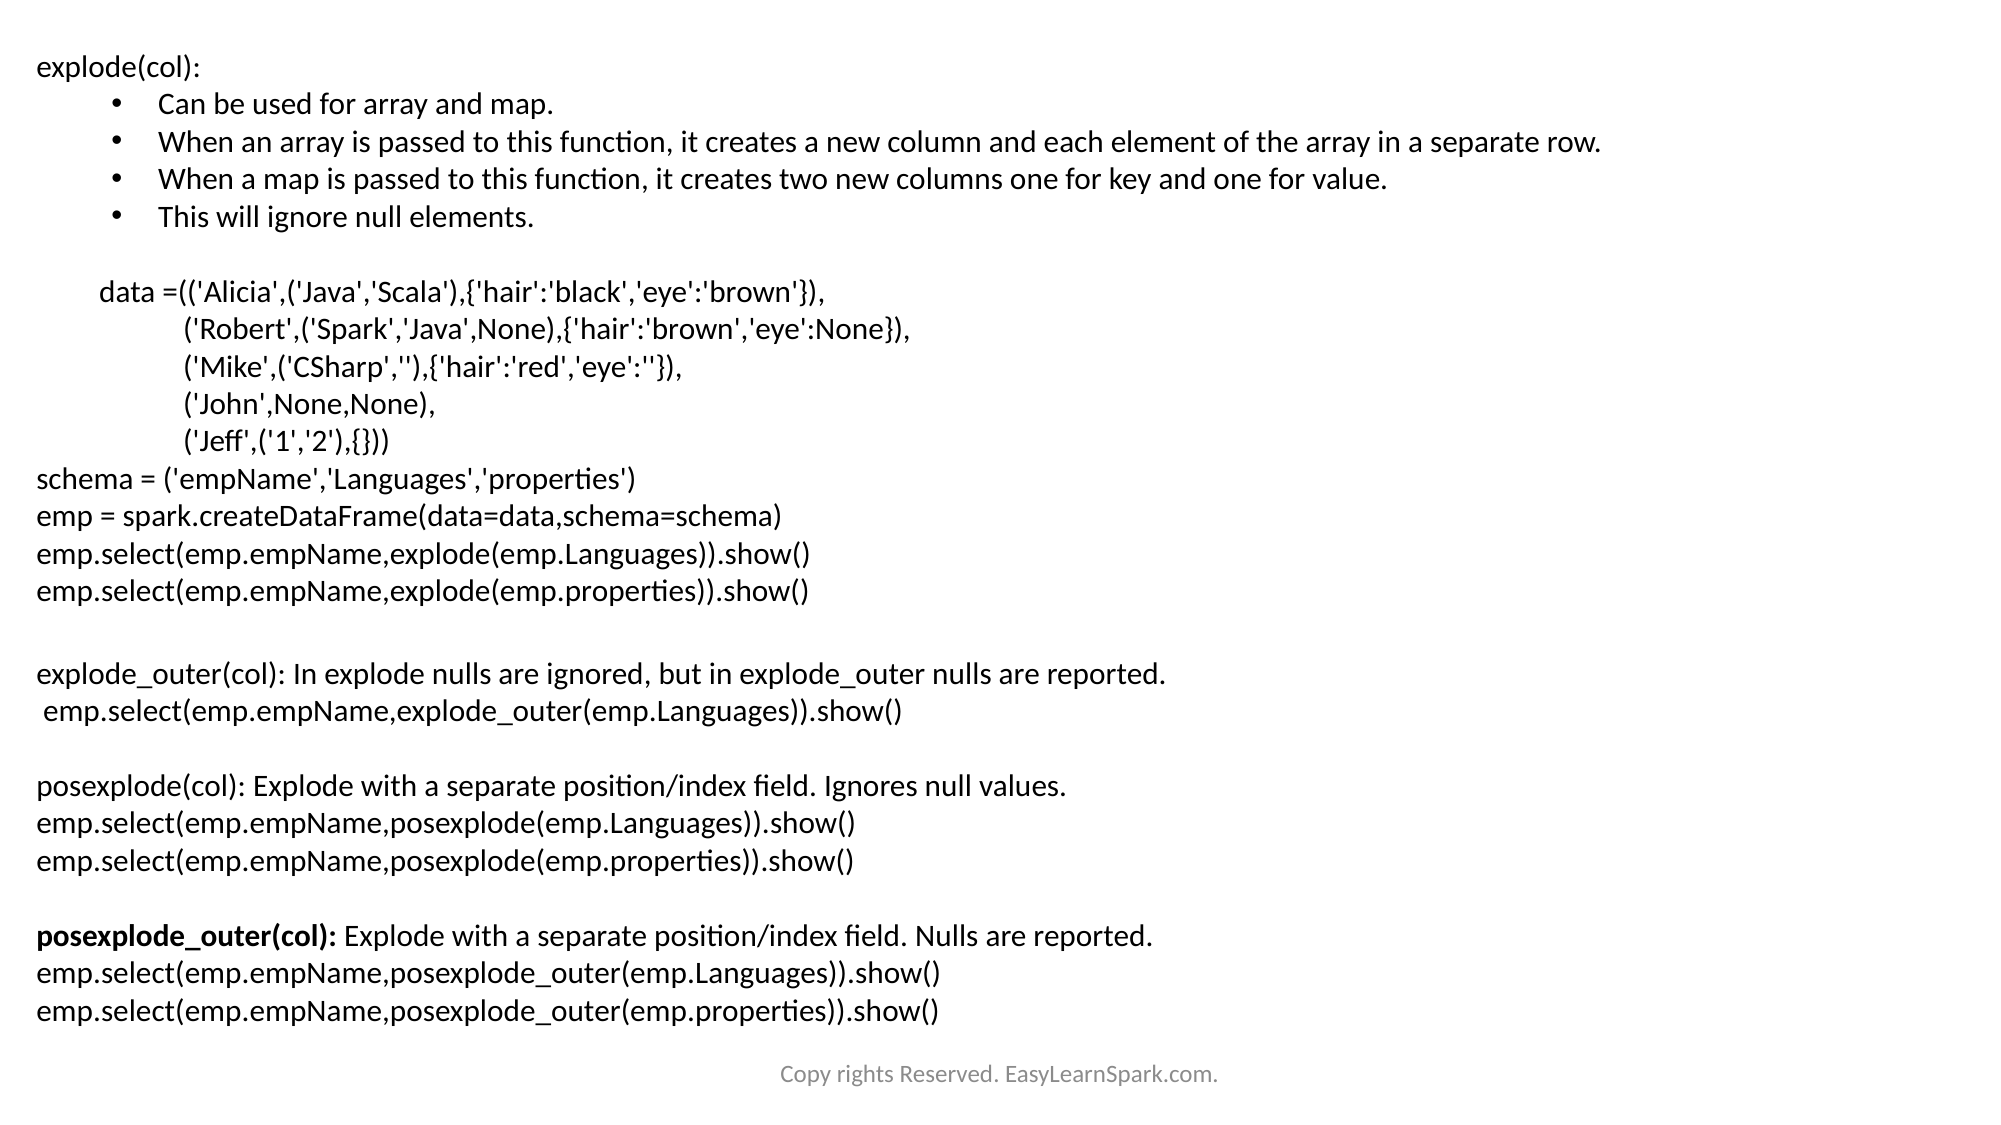

explode(col):
Can be used for array and map.
When an array is passed to this function, it creates a new column and each element of the array in a separate row.
When a map is passed to this function, it creates two new columns one for key and one for value.
This will ignore null elements.

         data =(('Alicia',('Java','Scala'),{'hair':'black','eye':'brown'}),
                     ('Robert',('Spark','Java',None),{'hair':'brown','eye':None}),
                     ('Mike',('CSharp',''),{'hair':'red','eye':''}),
                     ('John',None,None),
                     ('Jeff',('1','2'),{}))
schema = ('empName','Languages','properties')
emp = spark.createDataFrame(data=data,schema=schema)
emp.select(emp.empName,explode(emp.Languages)).show()
emp.select(emp.empName,explode(emp.properties)).show()

explode_outer(col): In explode nulls are ignored, but in explode_outer nulls are reported.
 emp.select(emp.empName,explode_outer(emp.Languages)).show()

posexplode(col): Explode with a separate position/index field. Ignores null values.
emp.select(emp.empName,posexplode(emp.Languages)).show()
emp.select(emp.empName,posexplode(emp.properties)).show()

posexplode_outer(col): Explode with a separate position/index field. Nulls are reported.
emp.select(emp.empName,posexplode_outer(emp.Languages)).show()
emp.select(emp.empName,posexplode_outer(emp.properties)).show()
Copy rights Reserved. EasyLearnSpark.com.